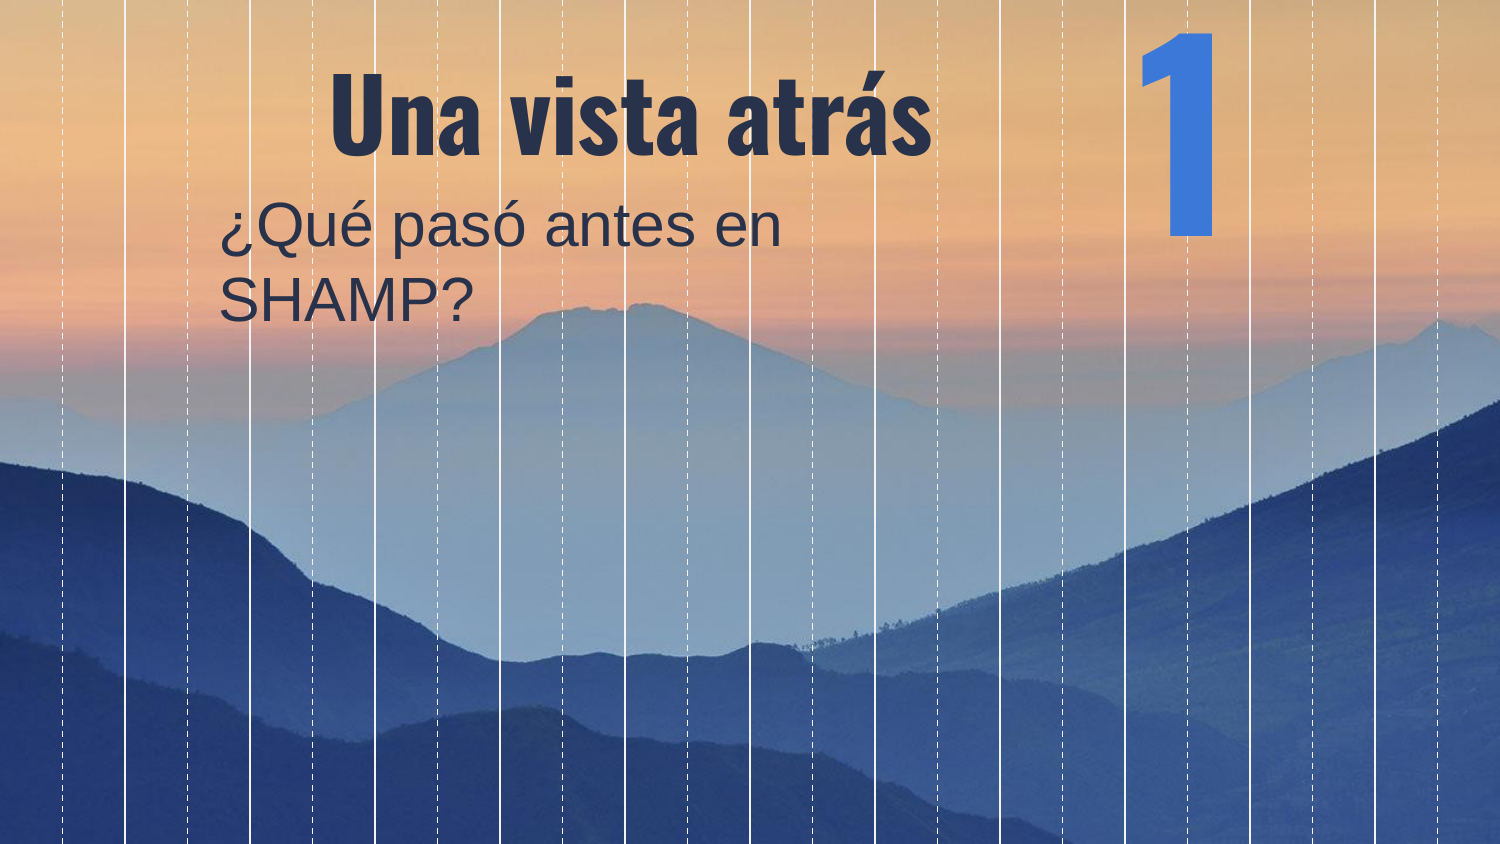

Una vista atrás
1
¿Qué pasó antes en SHAMP?